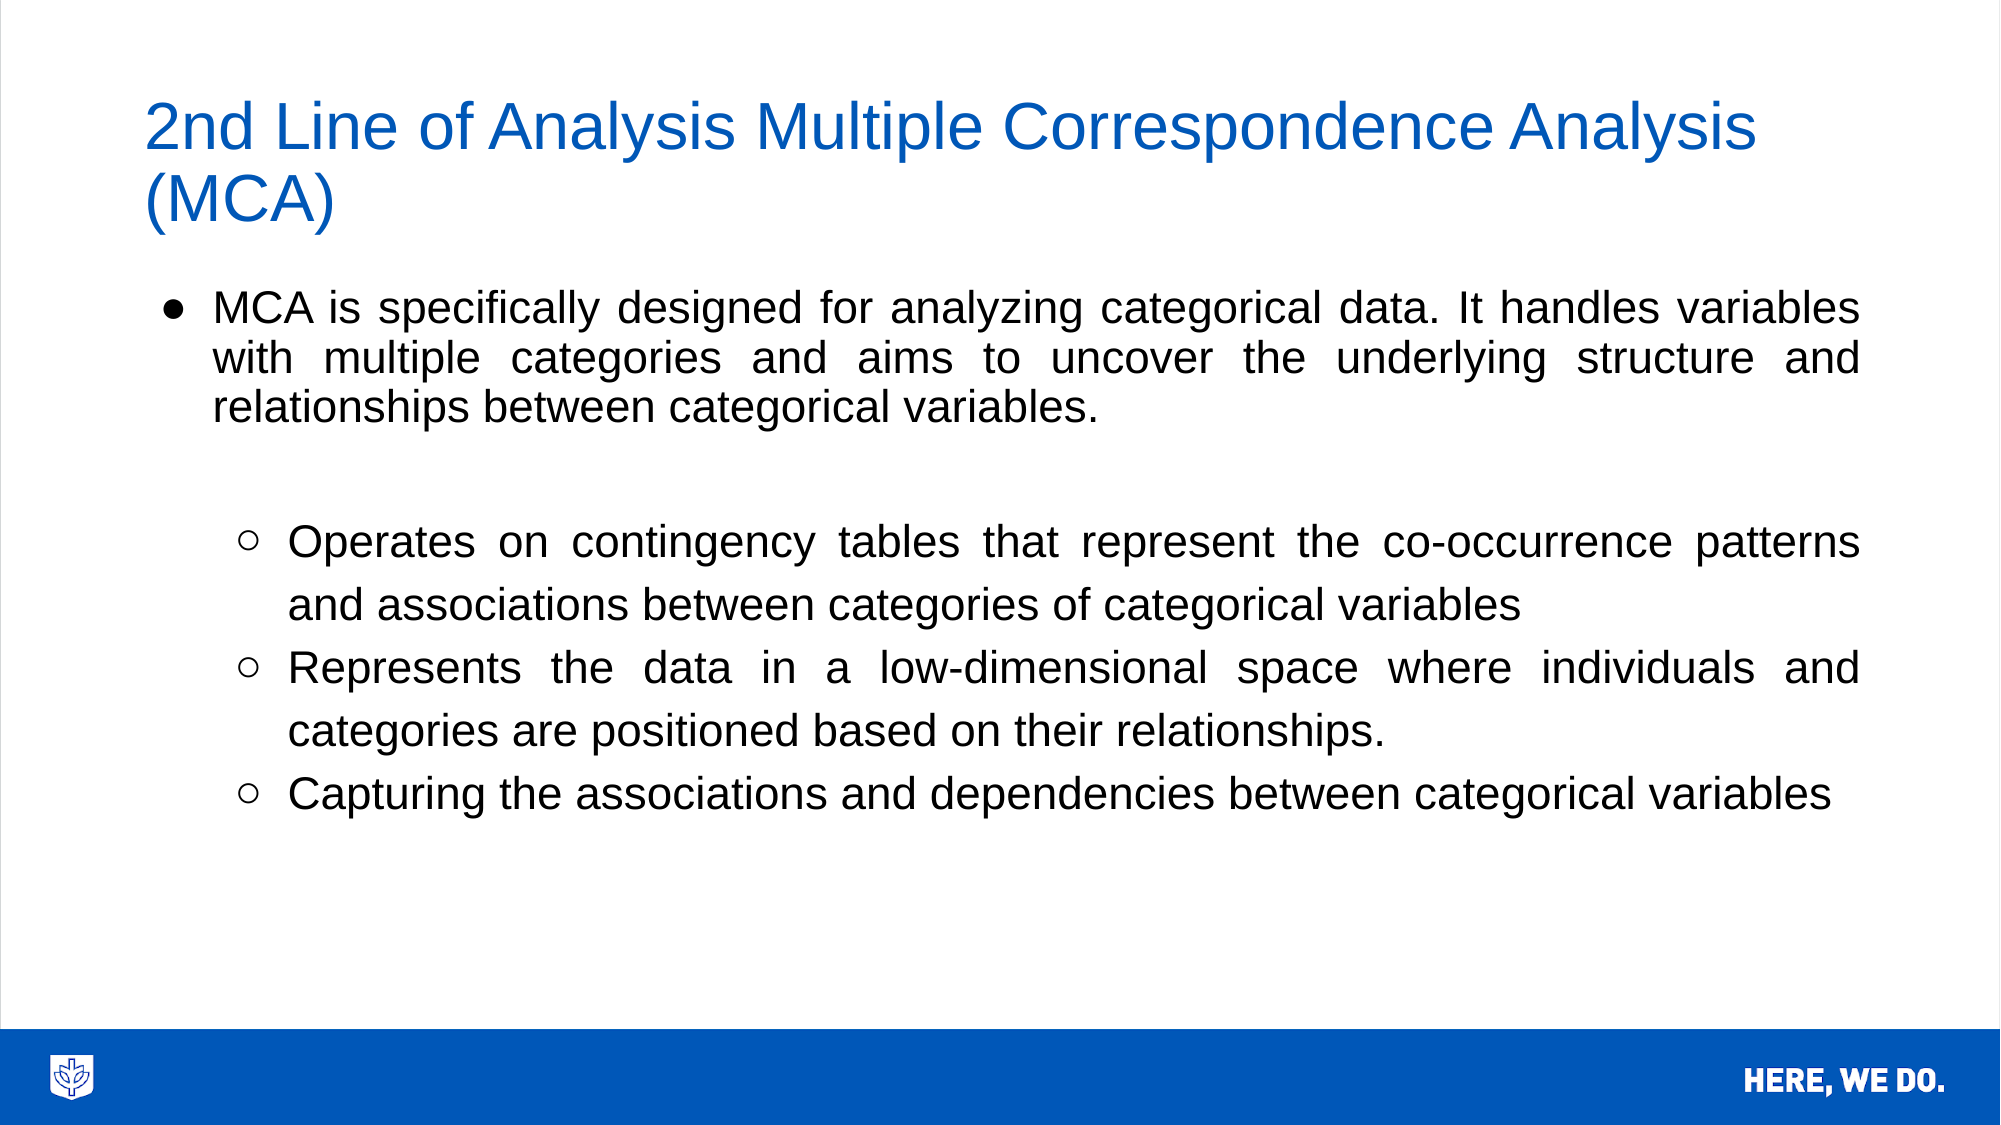

# 2nd Line of Analysis Multiple Correspondence Analysis (MCA)
MCA is specifically designed for analyzing categorical data. It handles variables with multiple categories and aims to uncover the underlying structure and relationships between categorical variables.

Operates on contingency tables that represent the co-occurrence patterns and associations between categories of categorical variables
Represents the data in a low-dimensional space where individuals and categories are positioned based on their relationships.
Capturing the associations and dependencies between categorical variables